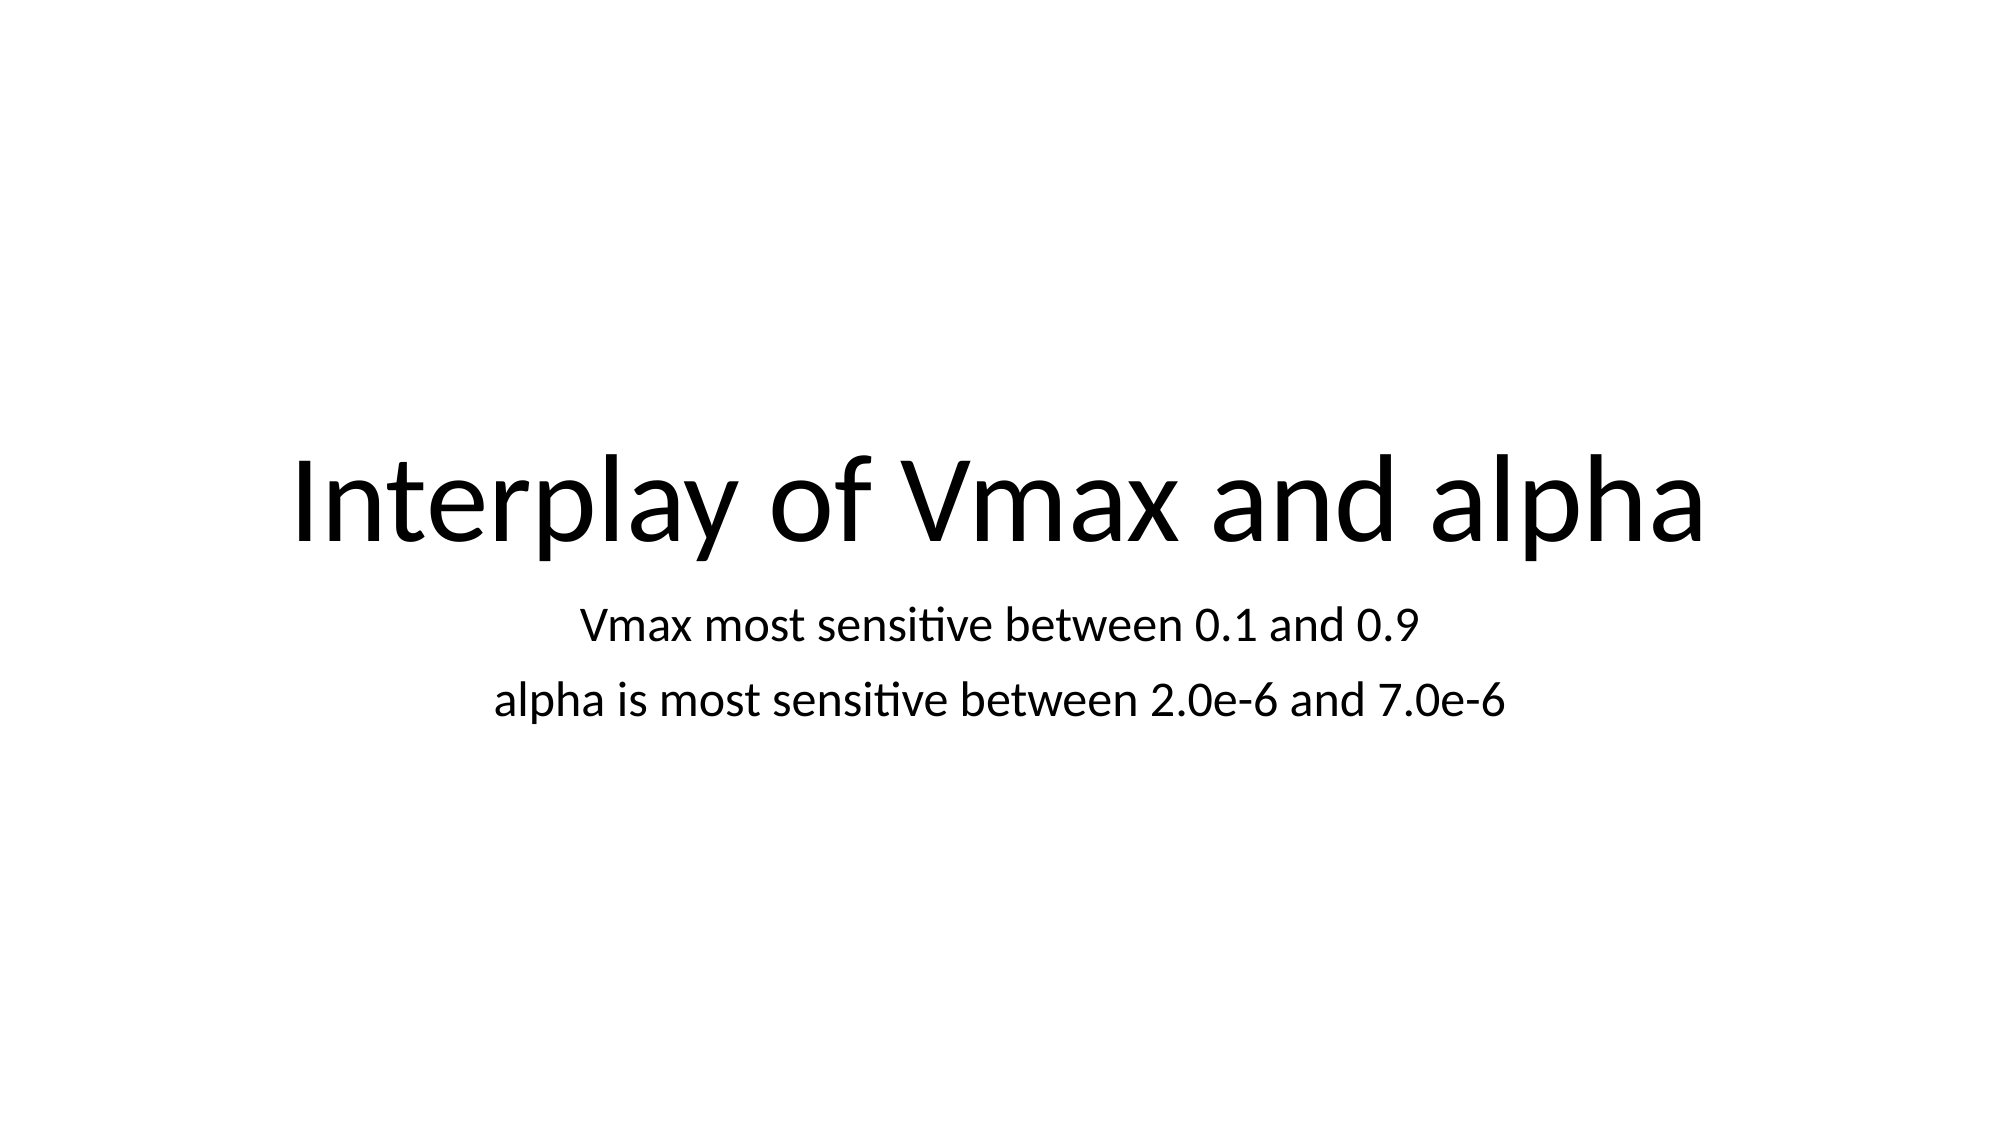

# Interplay of Vmax and alpha
Vmax most sensitive between 0.1 and 0.9
alpha is most sensitive between 2.0e-6 and 7.0e-6